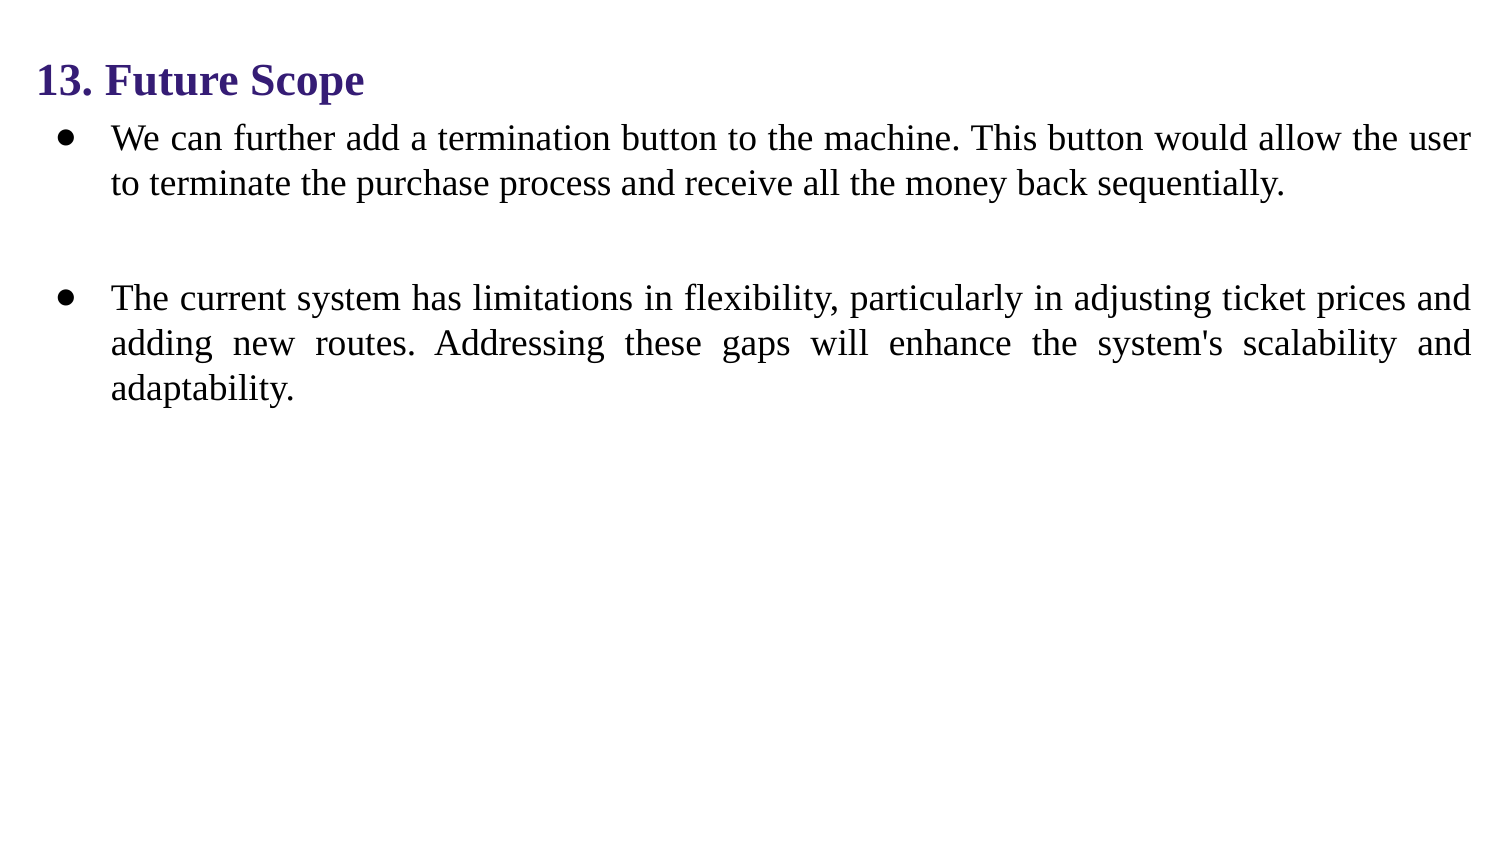

13. Future Scope
We can further add a termination button to the machine. This button would allow the user to terminate the purchase process and receive all the money back sequentially.

The current system has limitations in flexibility, particularly in adjusting ticket prices and adding new routes. Addressing these gaps will enhance the system's scalability and adaptability.